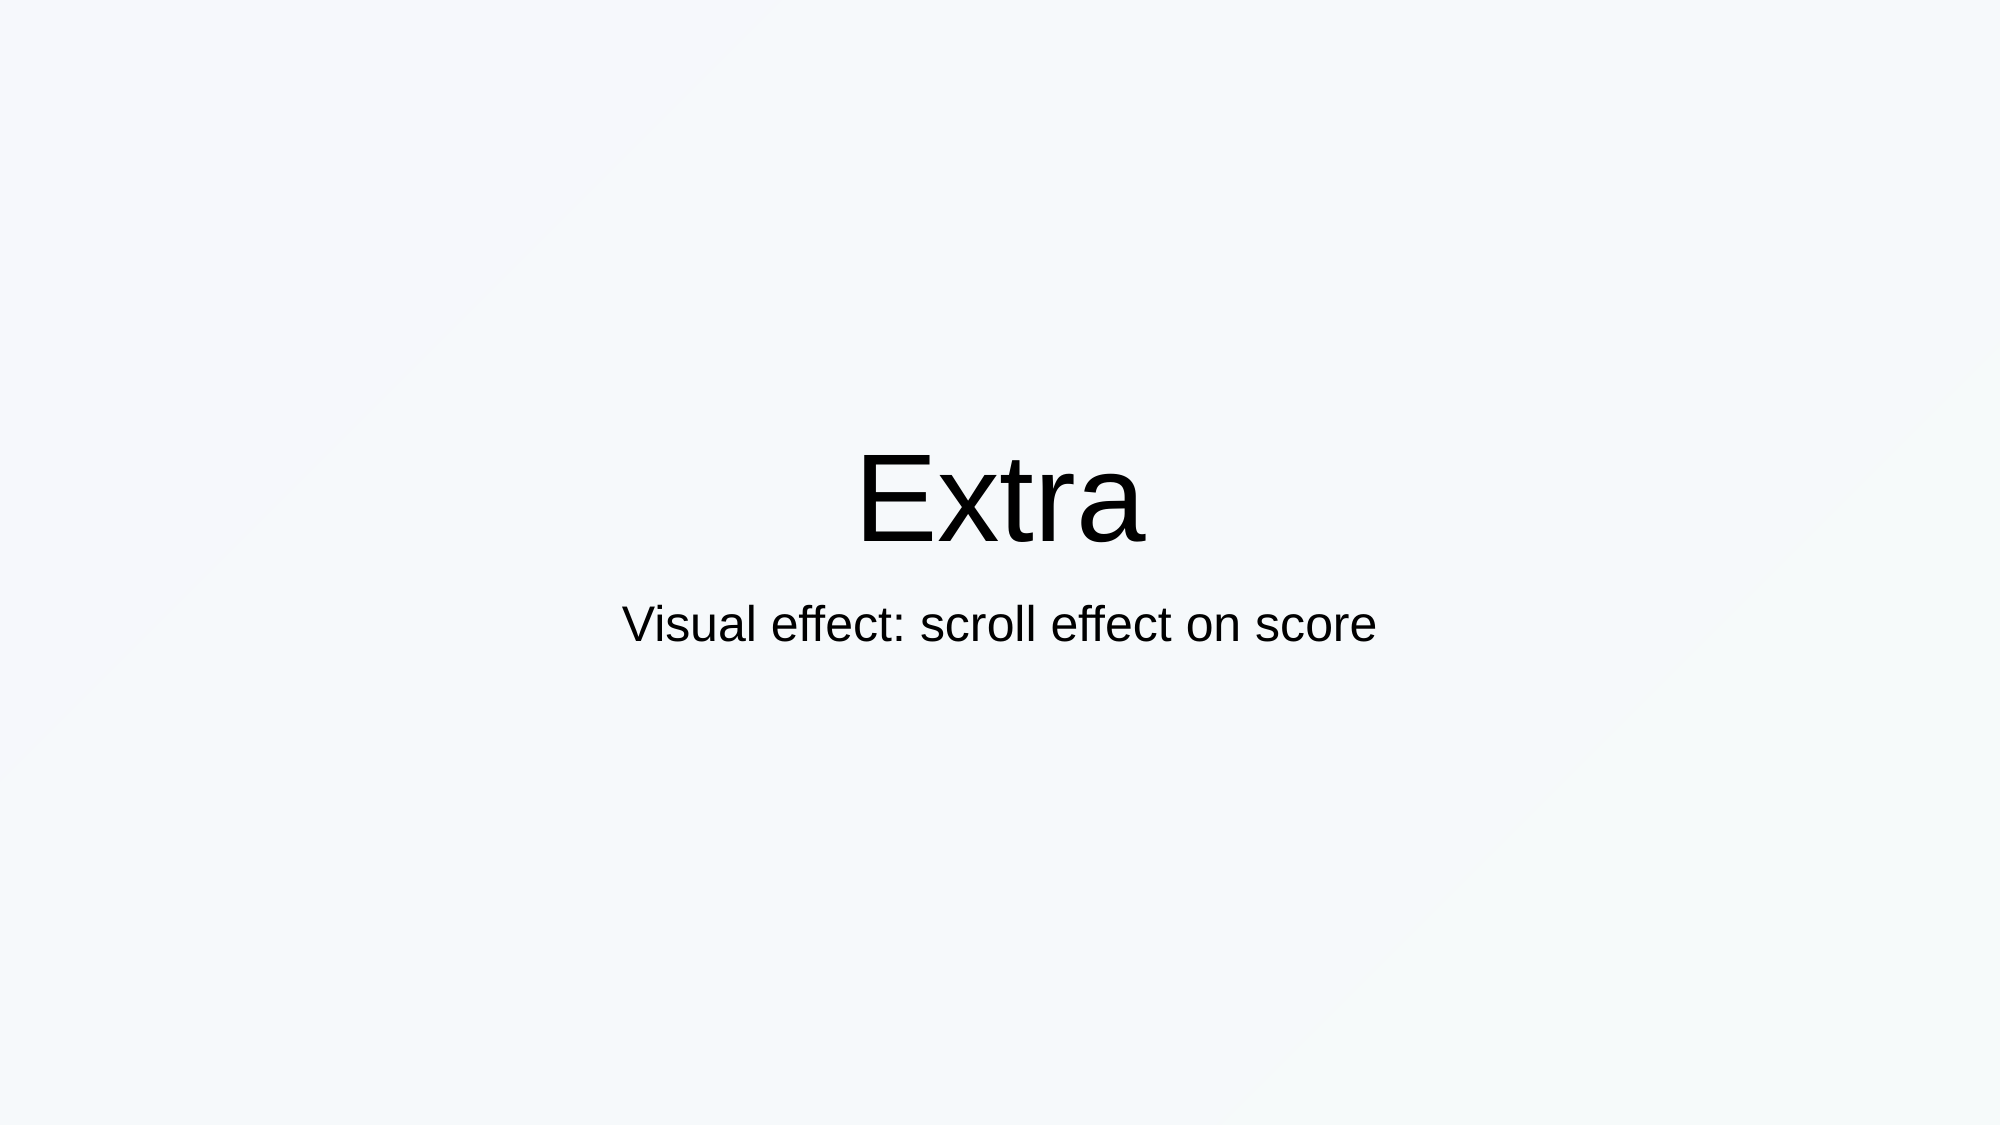

# Extra
Visual effect: scroll effect on score